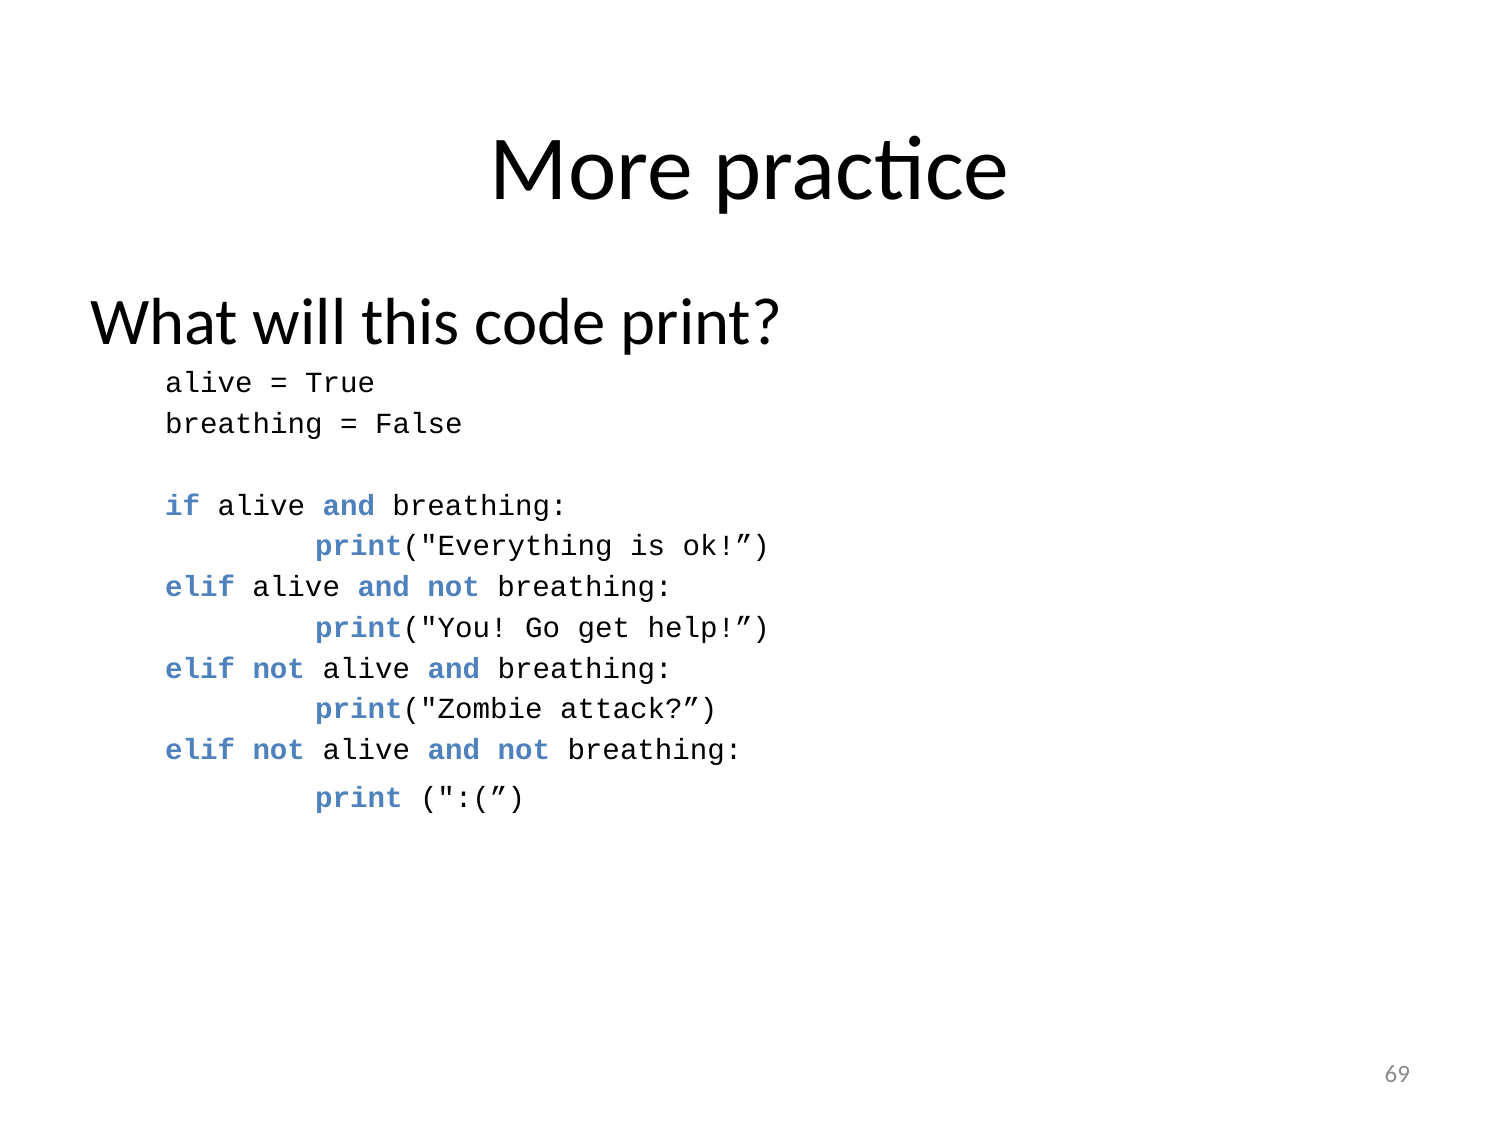

# More practice
What will this code print?
alive = True
breathing = False

if alive and breathing:
	print("Everything is ok!”)
elif alive and not breathing:
	print("You! Go get help!”)
elif not alive and breathing:
	print("Zombie attack?”)
elif not alive and not breathing:
	print (":(”)

69